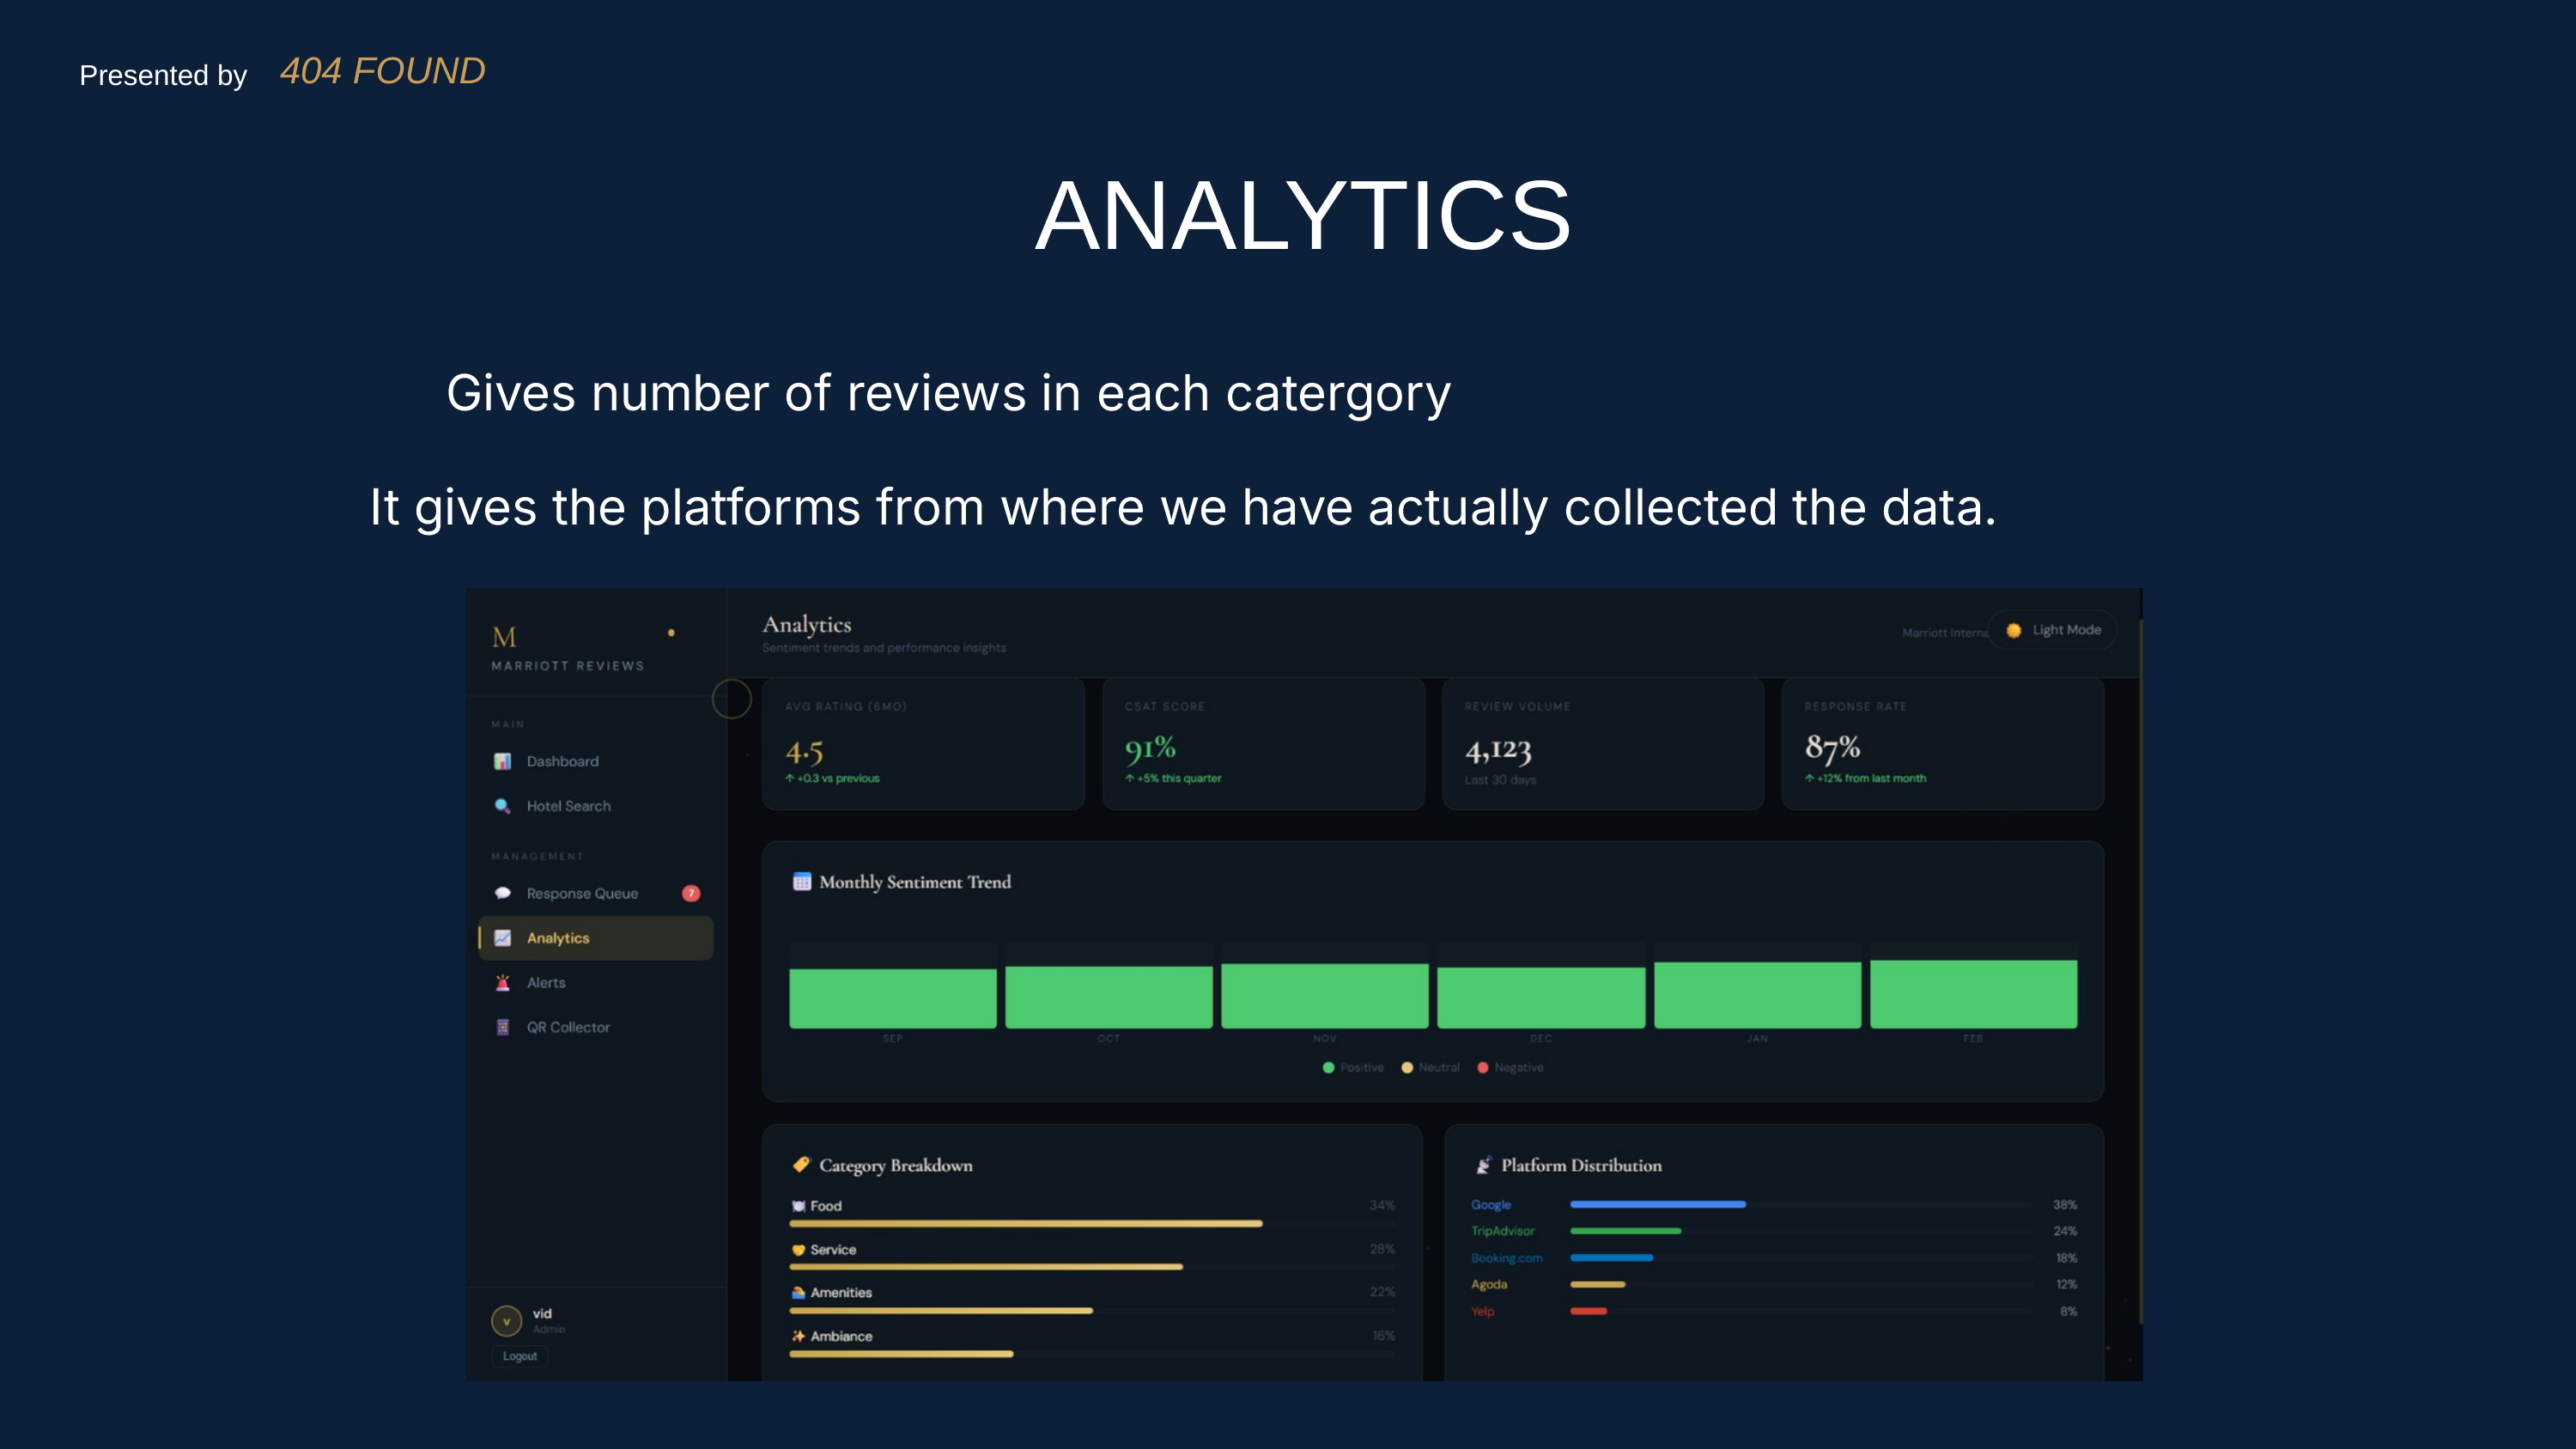

404 FOUND
Presented by
ANALYTICS
Gives number of reviews in each catergory
It gives the platforms from where we have actually collected the data.